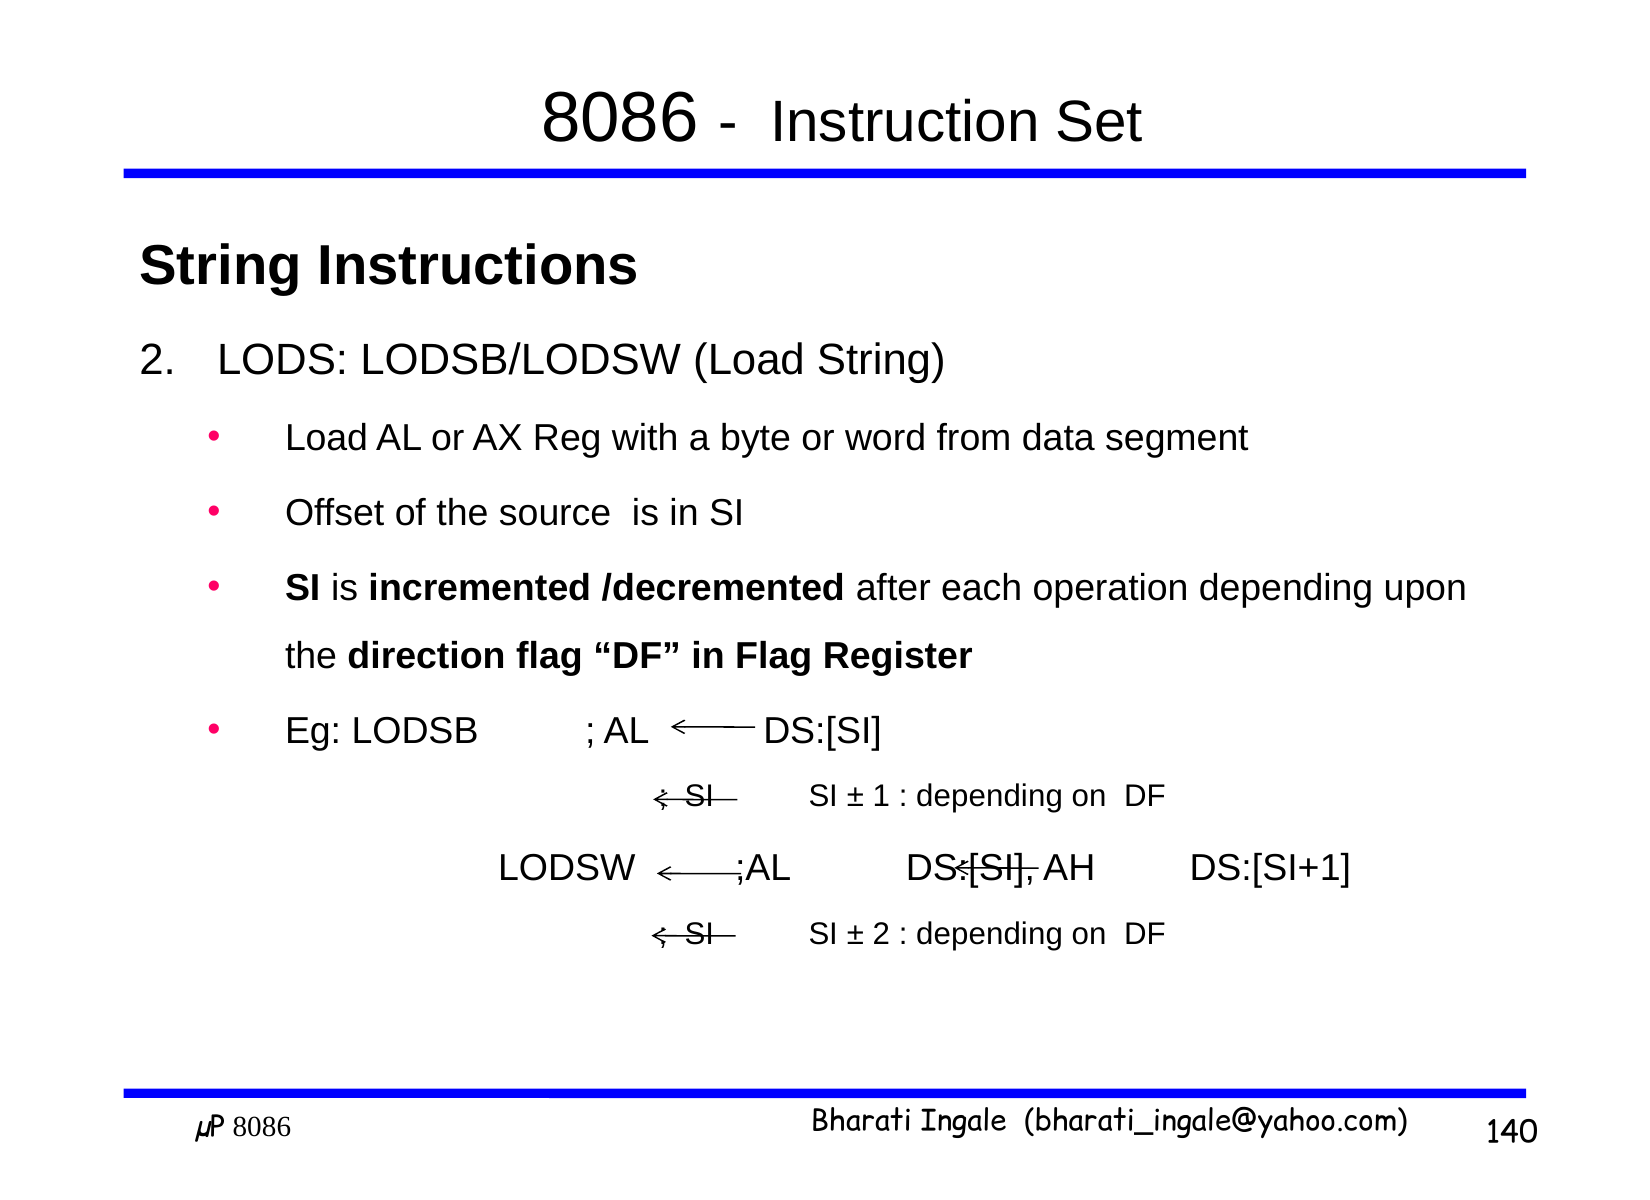

# 8086 -  Instruction Set
String Instructions
2.	LODS: LODSB/LODSW (Load String)
Load AL or AX Reg with a byte or word from data segment
Offset of the source  is in SI
SI is incremented /decremented after each operation depending upon the direction flag “DF” in Flag Register
Eg: LODSB	; AL           DS:[SI]
		;  SI 	SI ± 1 : depending on  DF
		      LODSW	;AL    	  DS:[SI], AH         DS:[SI+1]
		;  SI 	SI ± 2 : depending on  DF

140